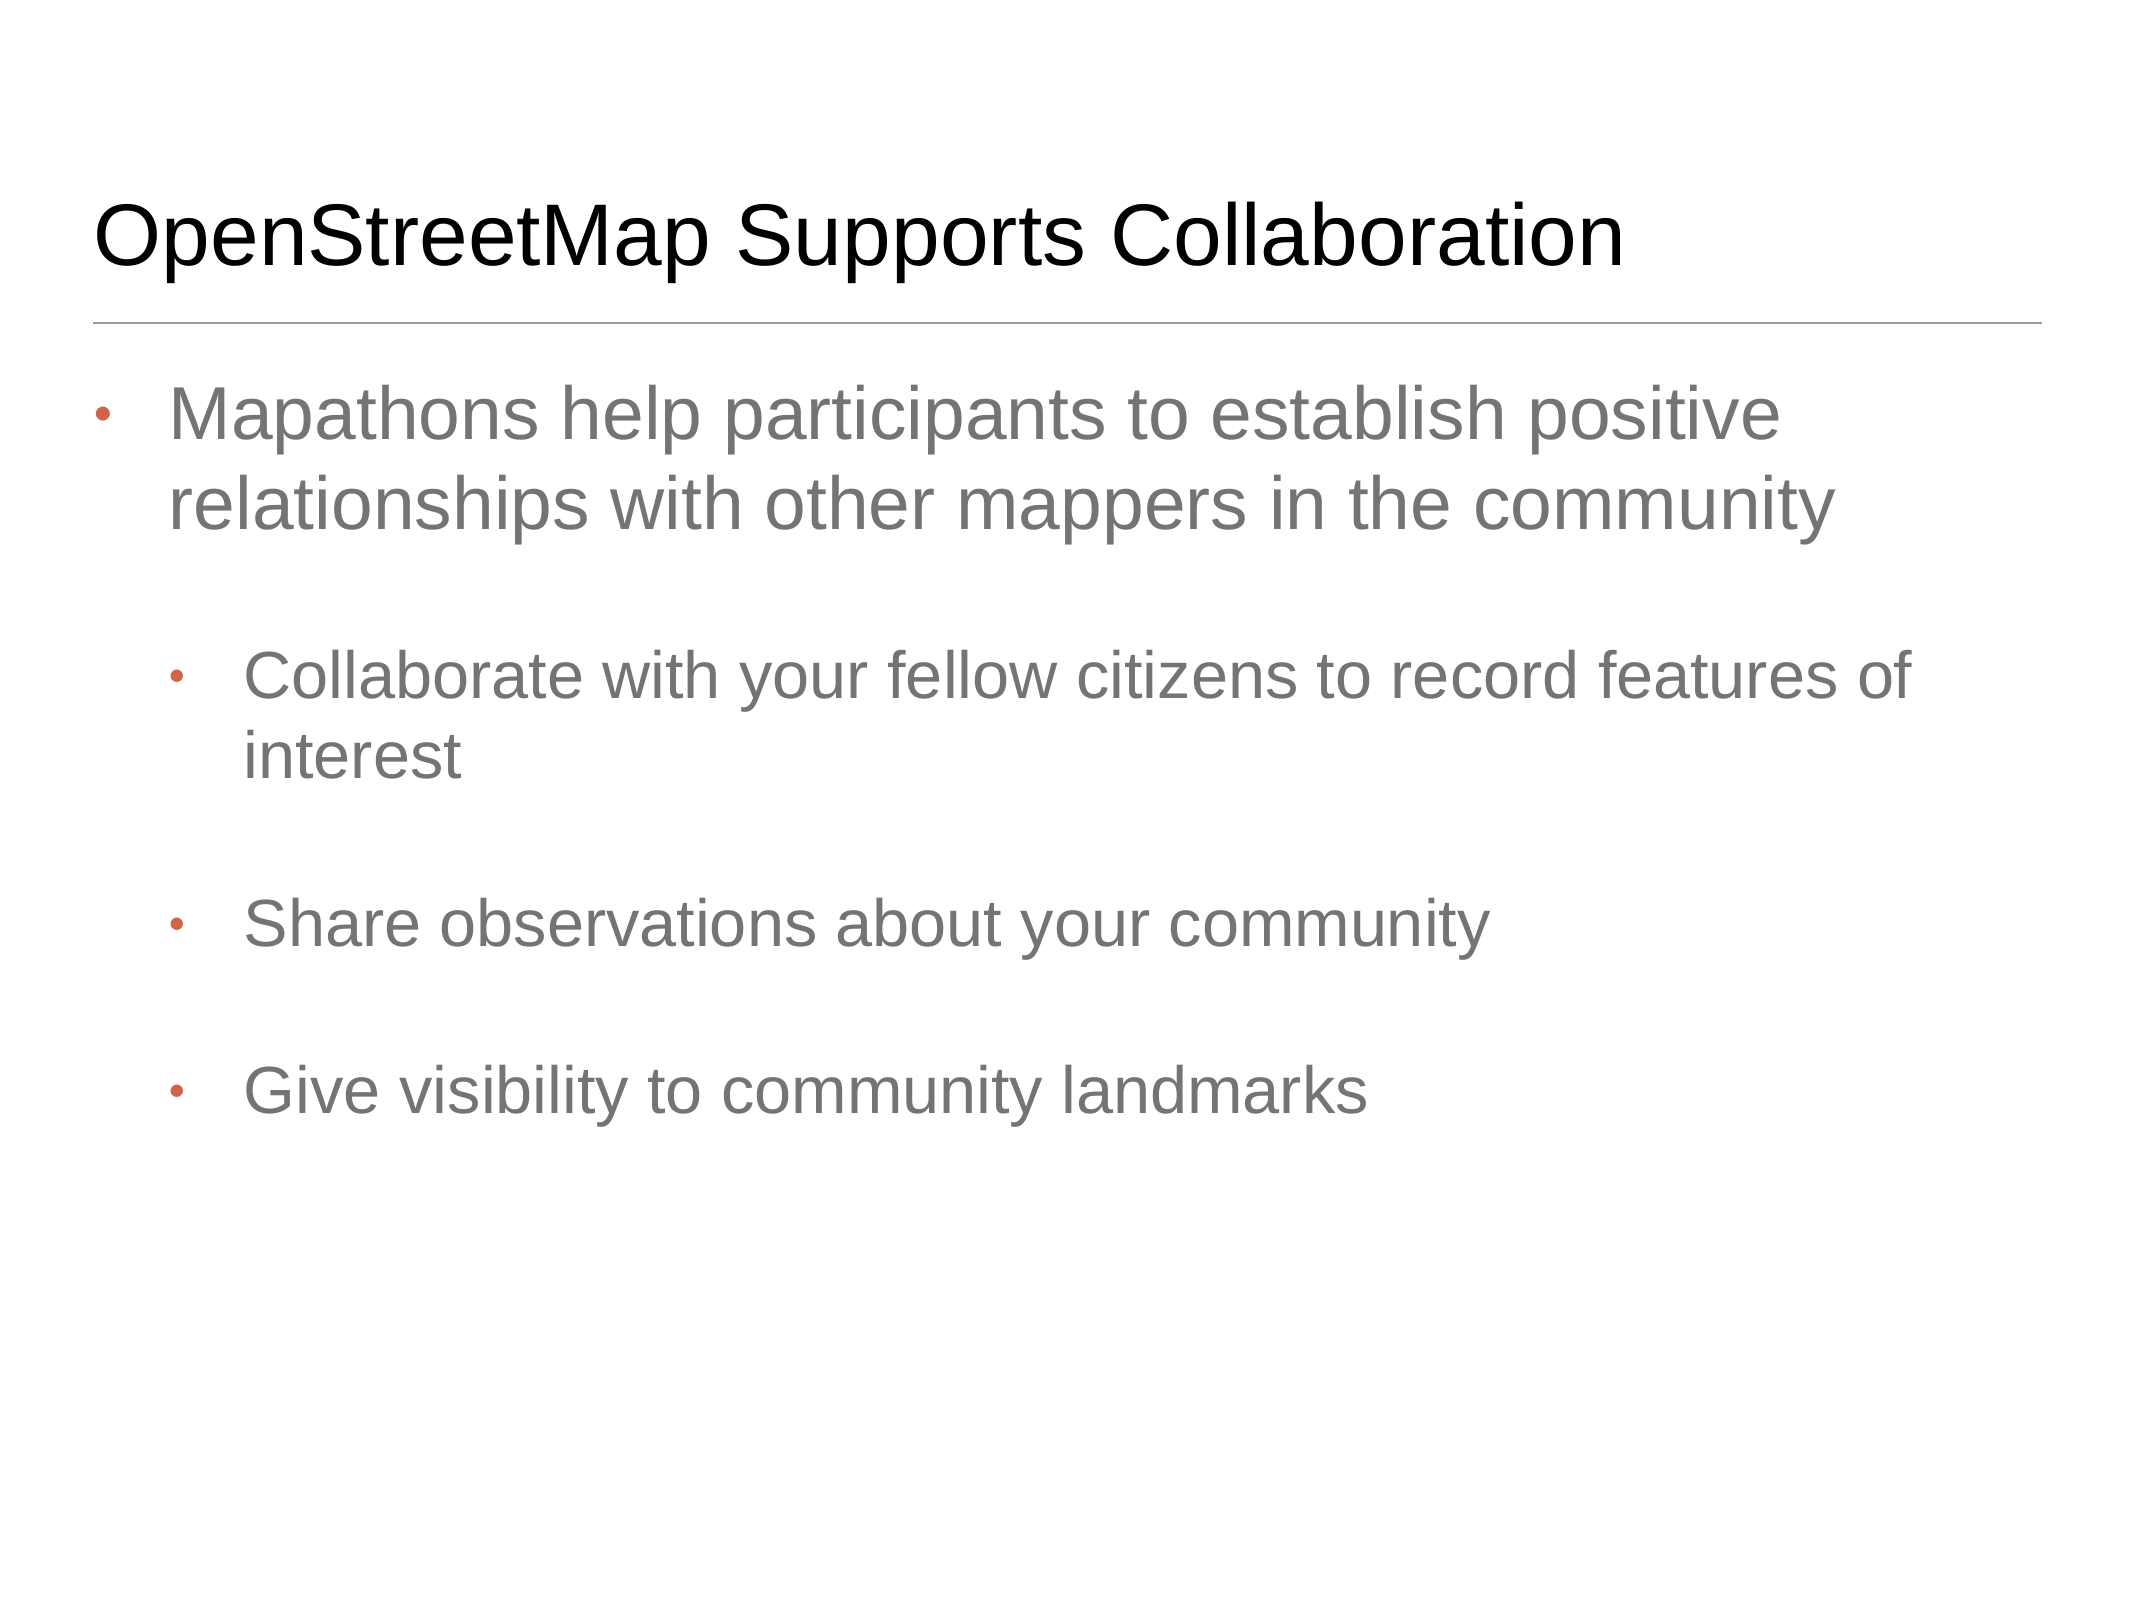

# OpenStreetMap Supports Collaboration
Mapathons help participants to establish positive relationships with other mappers in the community
Collaborate with your fellow citizens to record features of interest
Share observations about your community
Give visibility to community landmarks
28